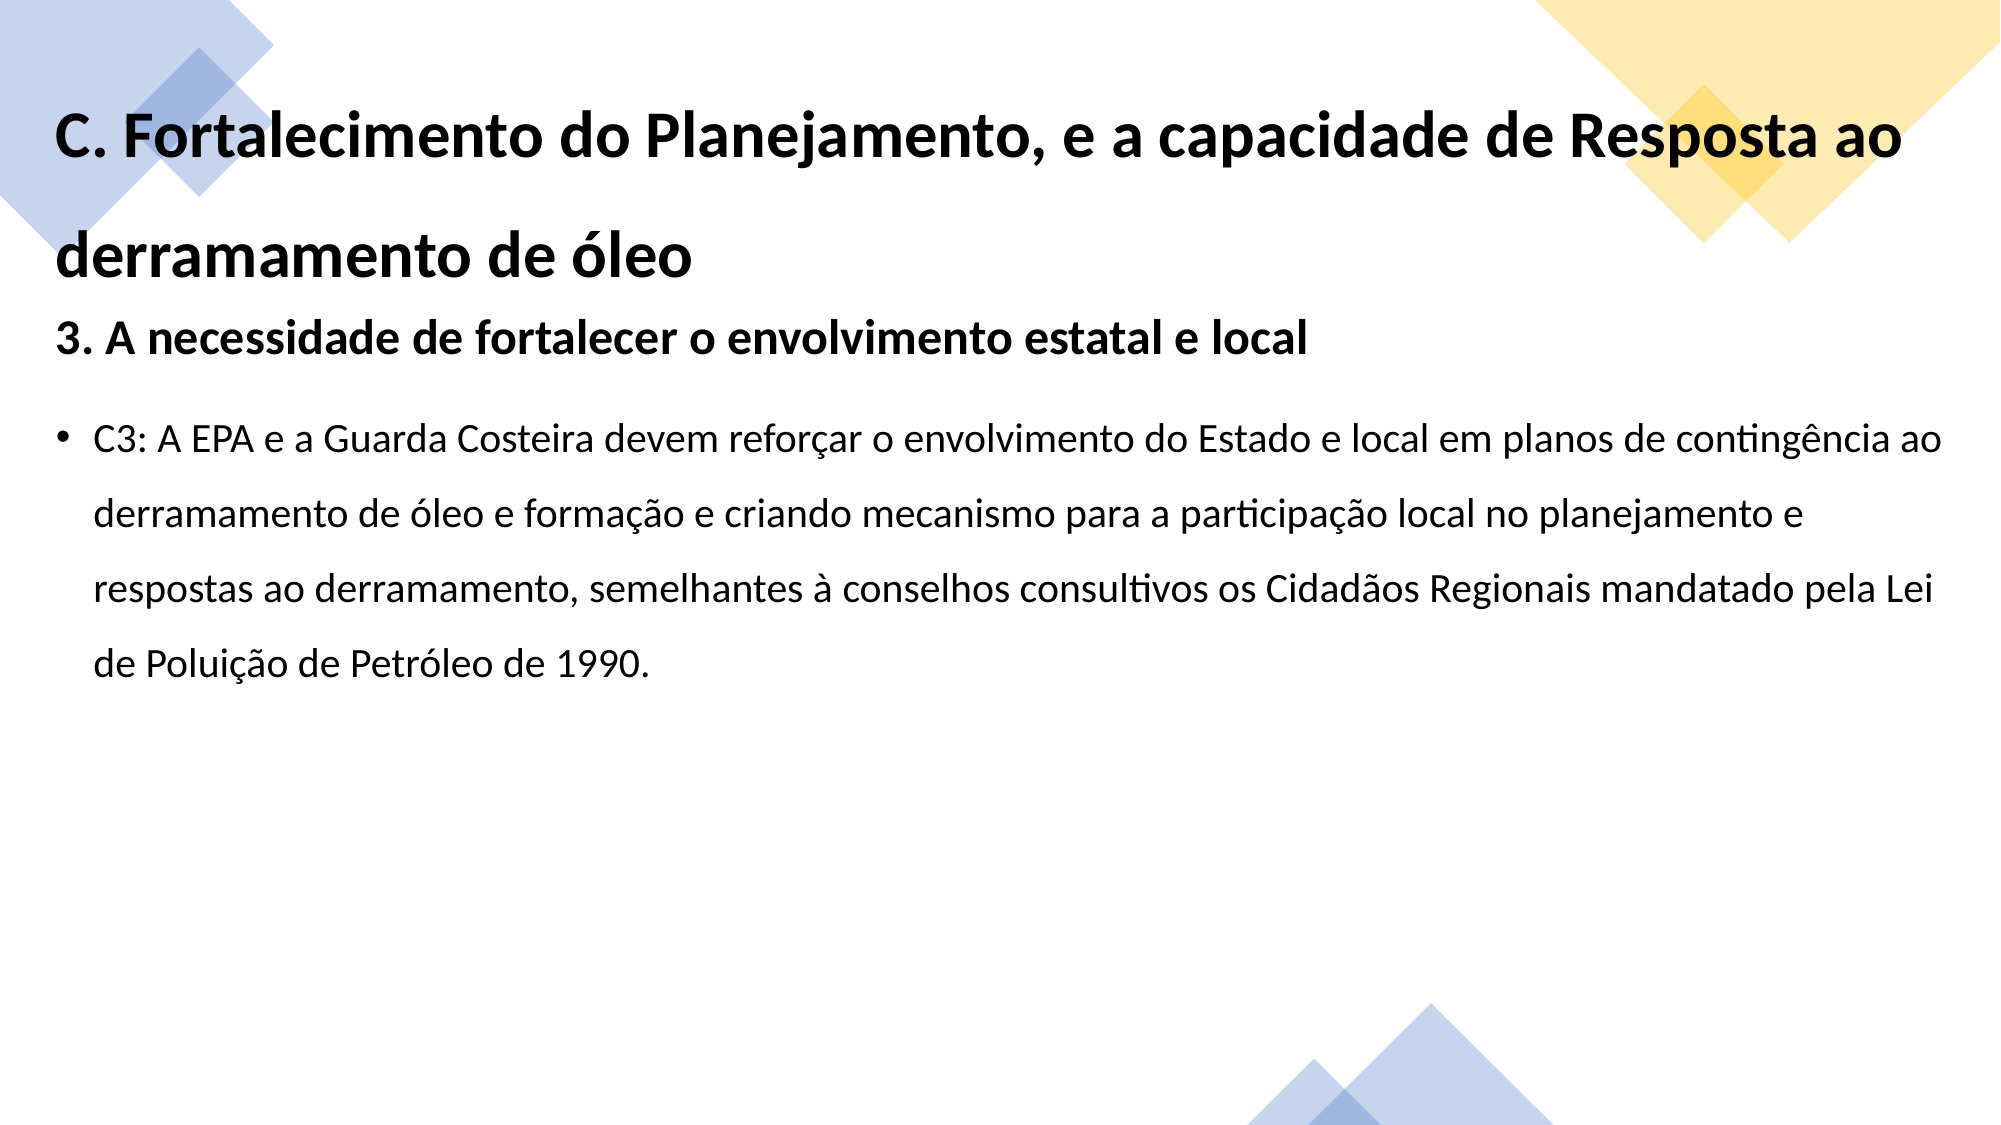

C. Fortalecimento do Planejamento, e a capacidade de Resposta ao derramamento de óleo
3. A necessidade de fortalecer o envolvimento estatal e local
C3: A EPA e a Guarda Costeira devem reforçar o envolvimento do Estado e local em planos de contingência ao derramamento de óleo e formação e criando mecanismo para a participação local no planejamento e respostas ao derramamento, semelhantes à conselhos consultivos os Cidadãos Regionais mandatado pela Lei de Poluição de Petróleo de 1990.